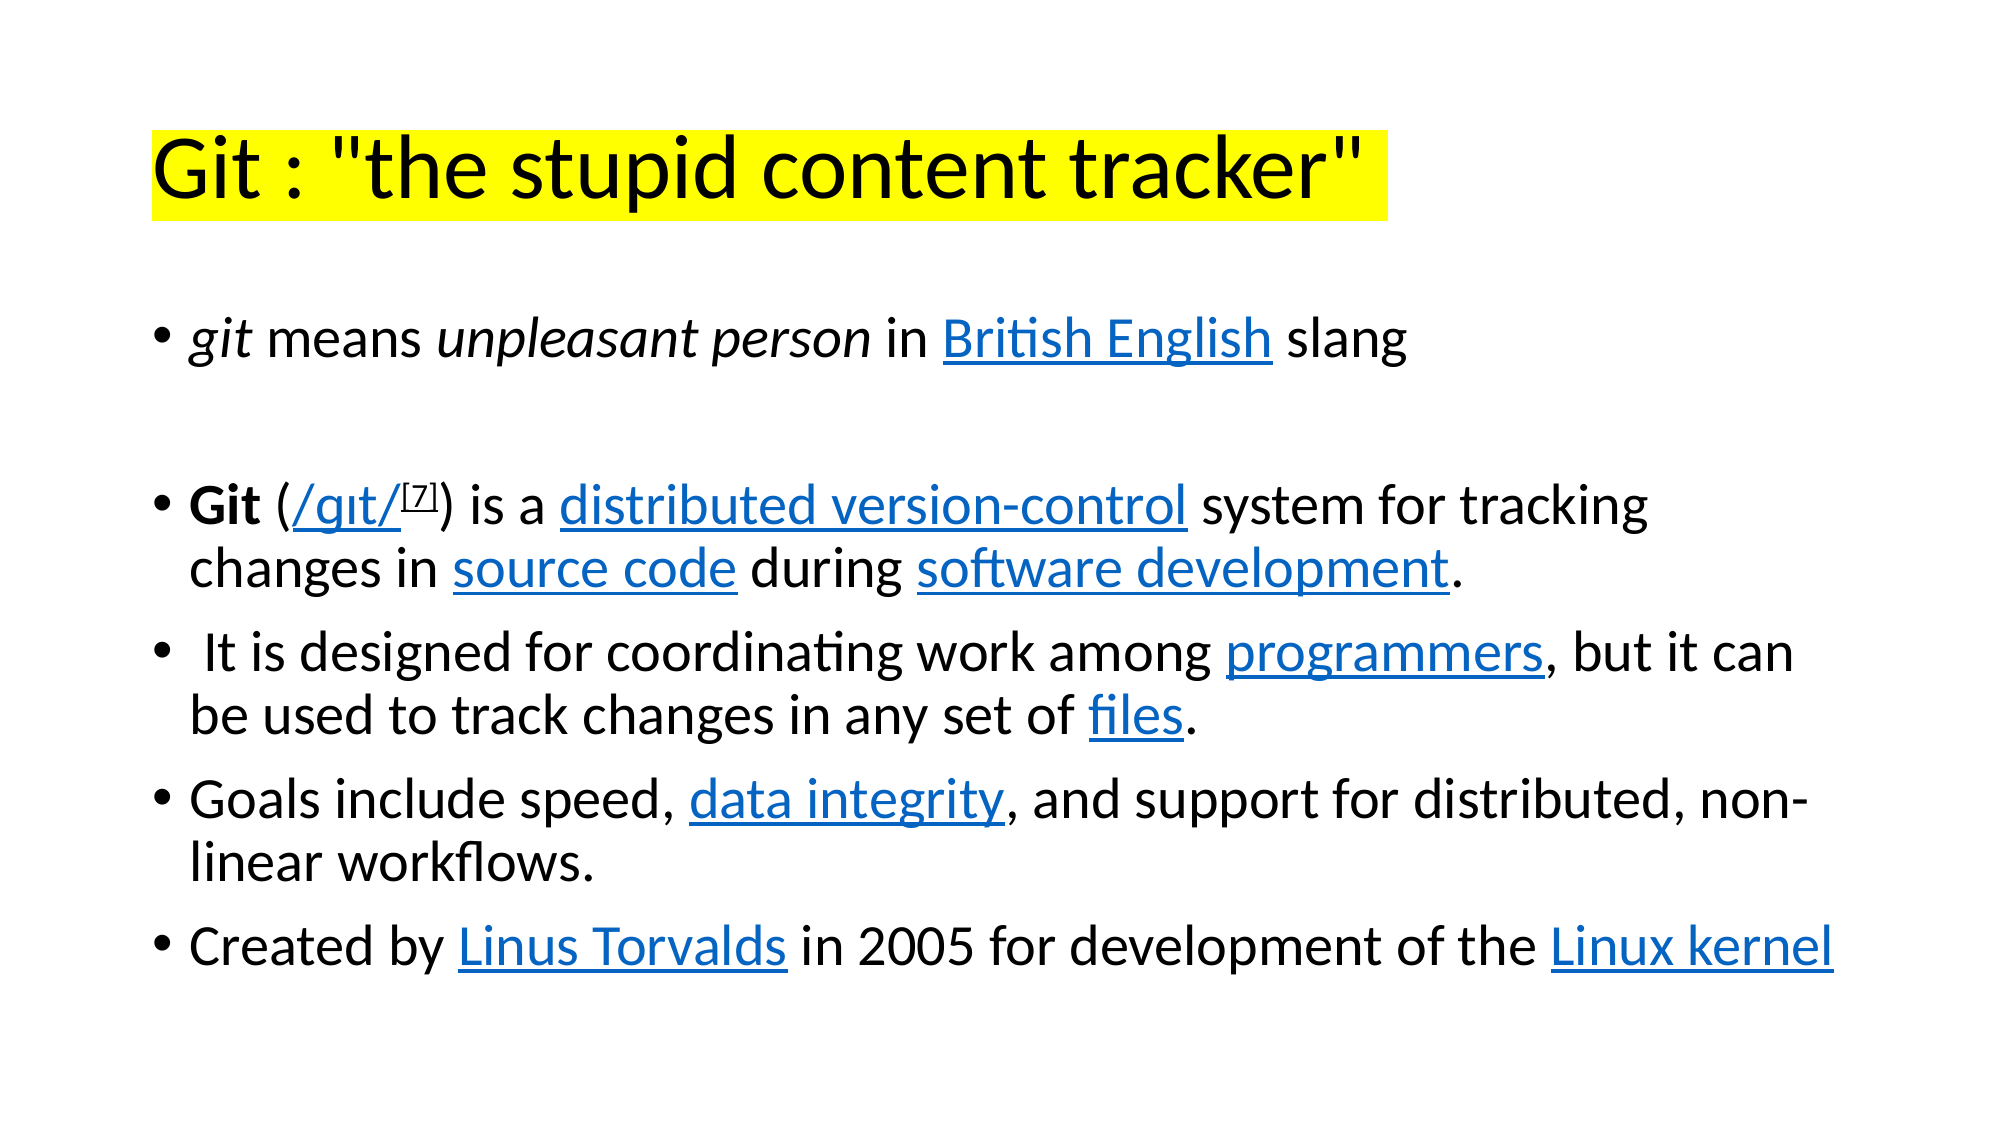

# Git : "the stupid content tracker"
git means unpleasant person in British English slang

Git (/ɡɪt/[7]) is a distributed version-control system for tracking changes in source code during software development.
 It is designed for coordinating work among programmers, but it can be used to track changes in any set of files.
Goals include speed, data integrity, and support for distributed, non-linear workflows.
Created by Linus Torvalds in 2005 for development of the Linux kernel